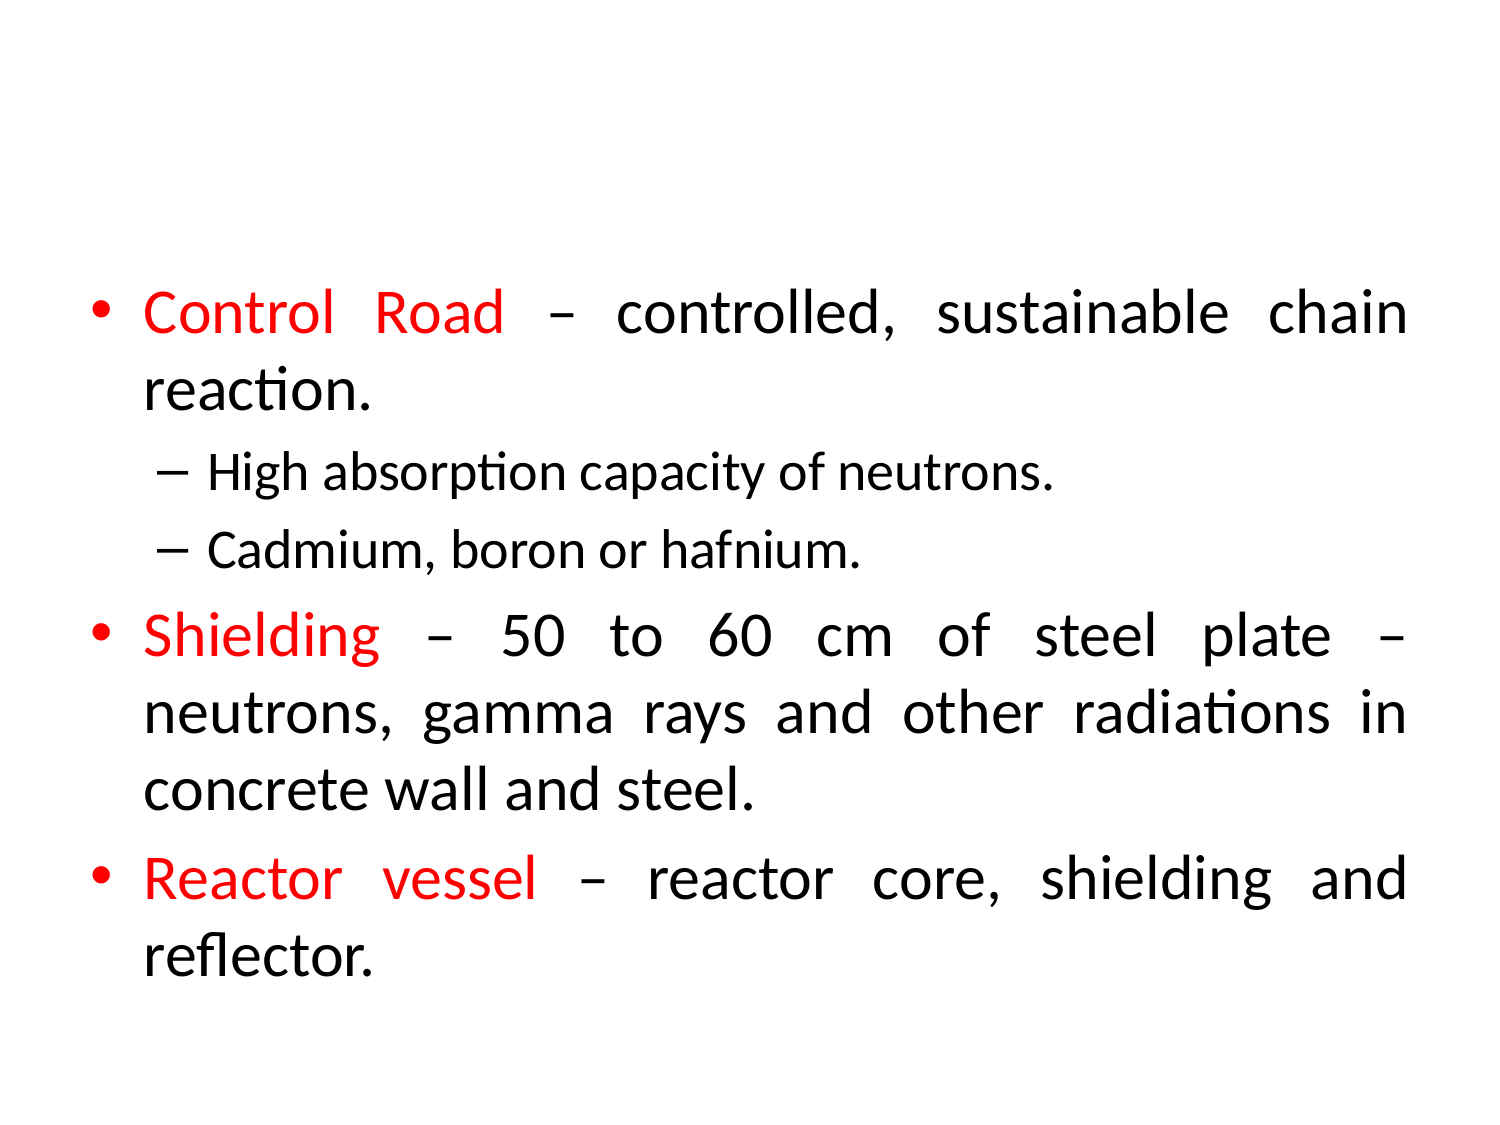

#
Control Road – controlled, sustainable chain reaction.
High absorption capacity of neutrons.
Cadmium, boron or hafnium.
Shielding – 50 to 60 cm of steel plate – neutrons, gamma rays and other radiations in concrete wall and steel.
Reactor vessel – reactor core, shielding and reflector.